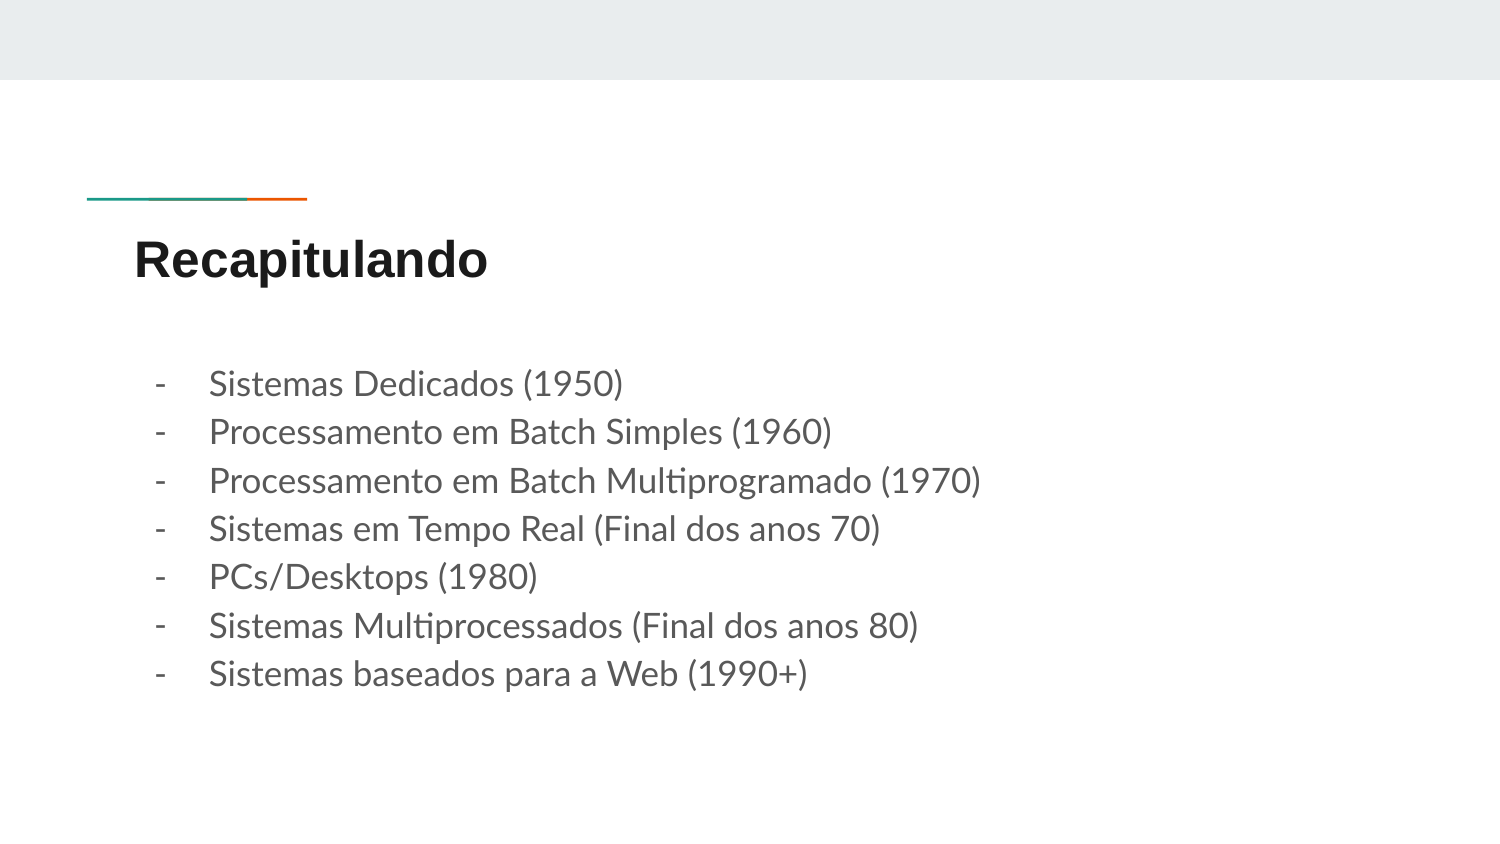

# Recapitulando
Sistemas Dedicados (1950)
Processamento em Batch Simples (1960)
Processamento em Batch Multiprogramado (1970)
Sistemas em Tempo Real (Final dos anos 70)
PCs/Desktops (1980)
Sistemas Multiprocessados (Final dos anos 80)
Sistemas baseados para a Web (1990+)